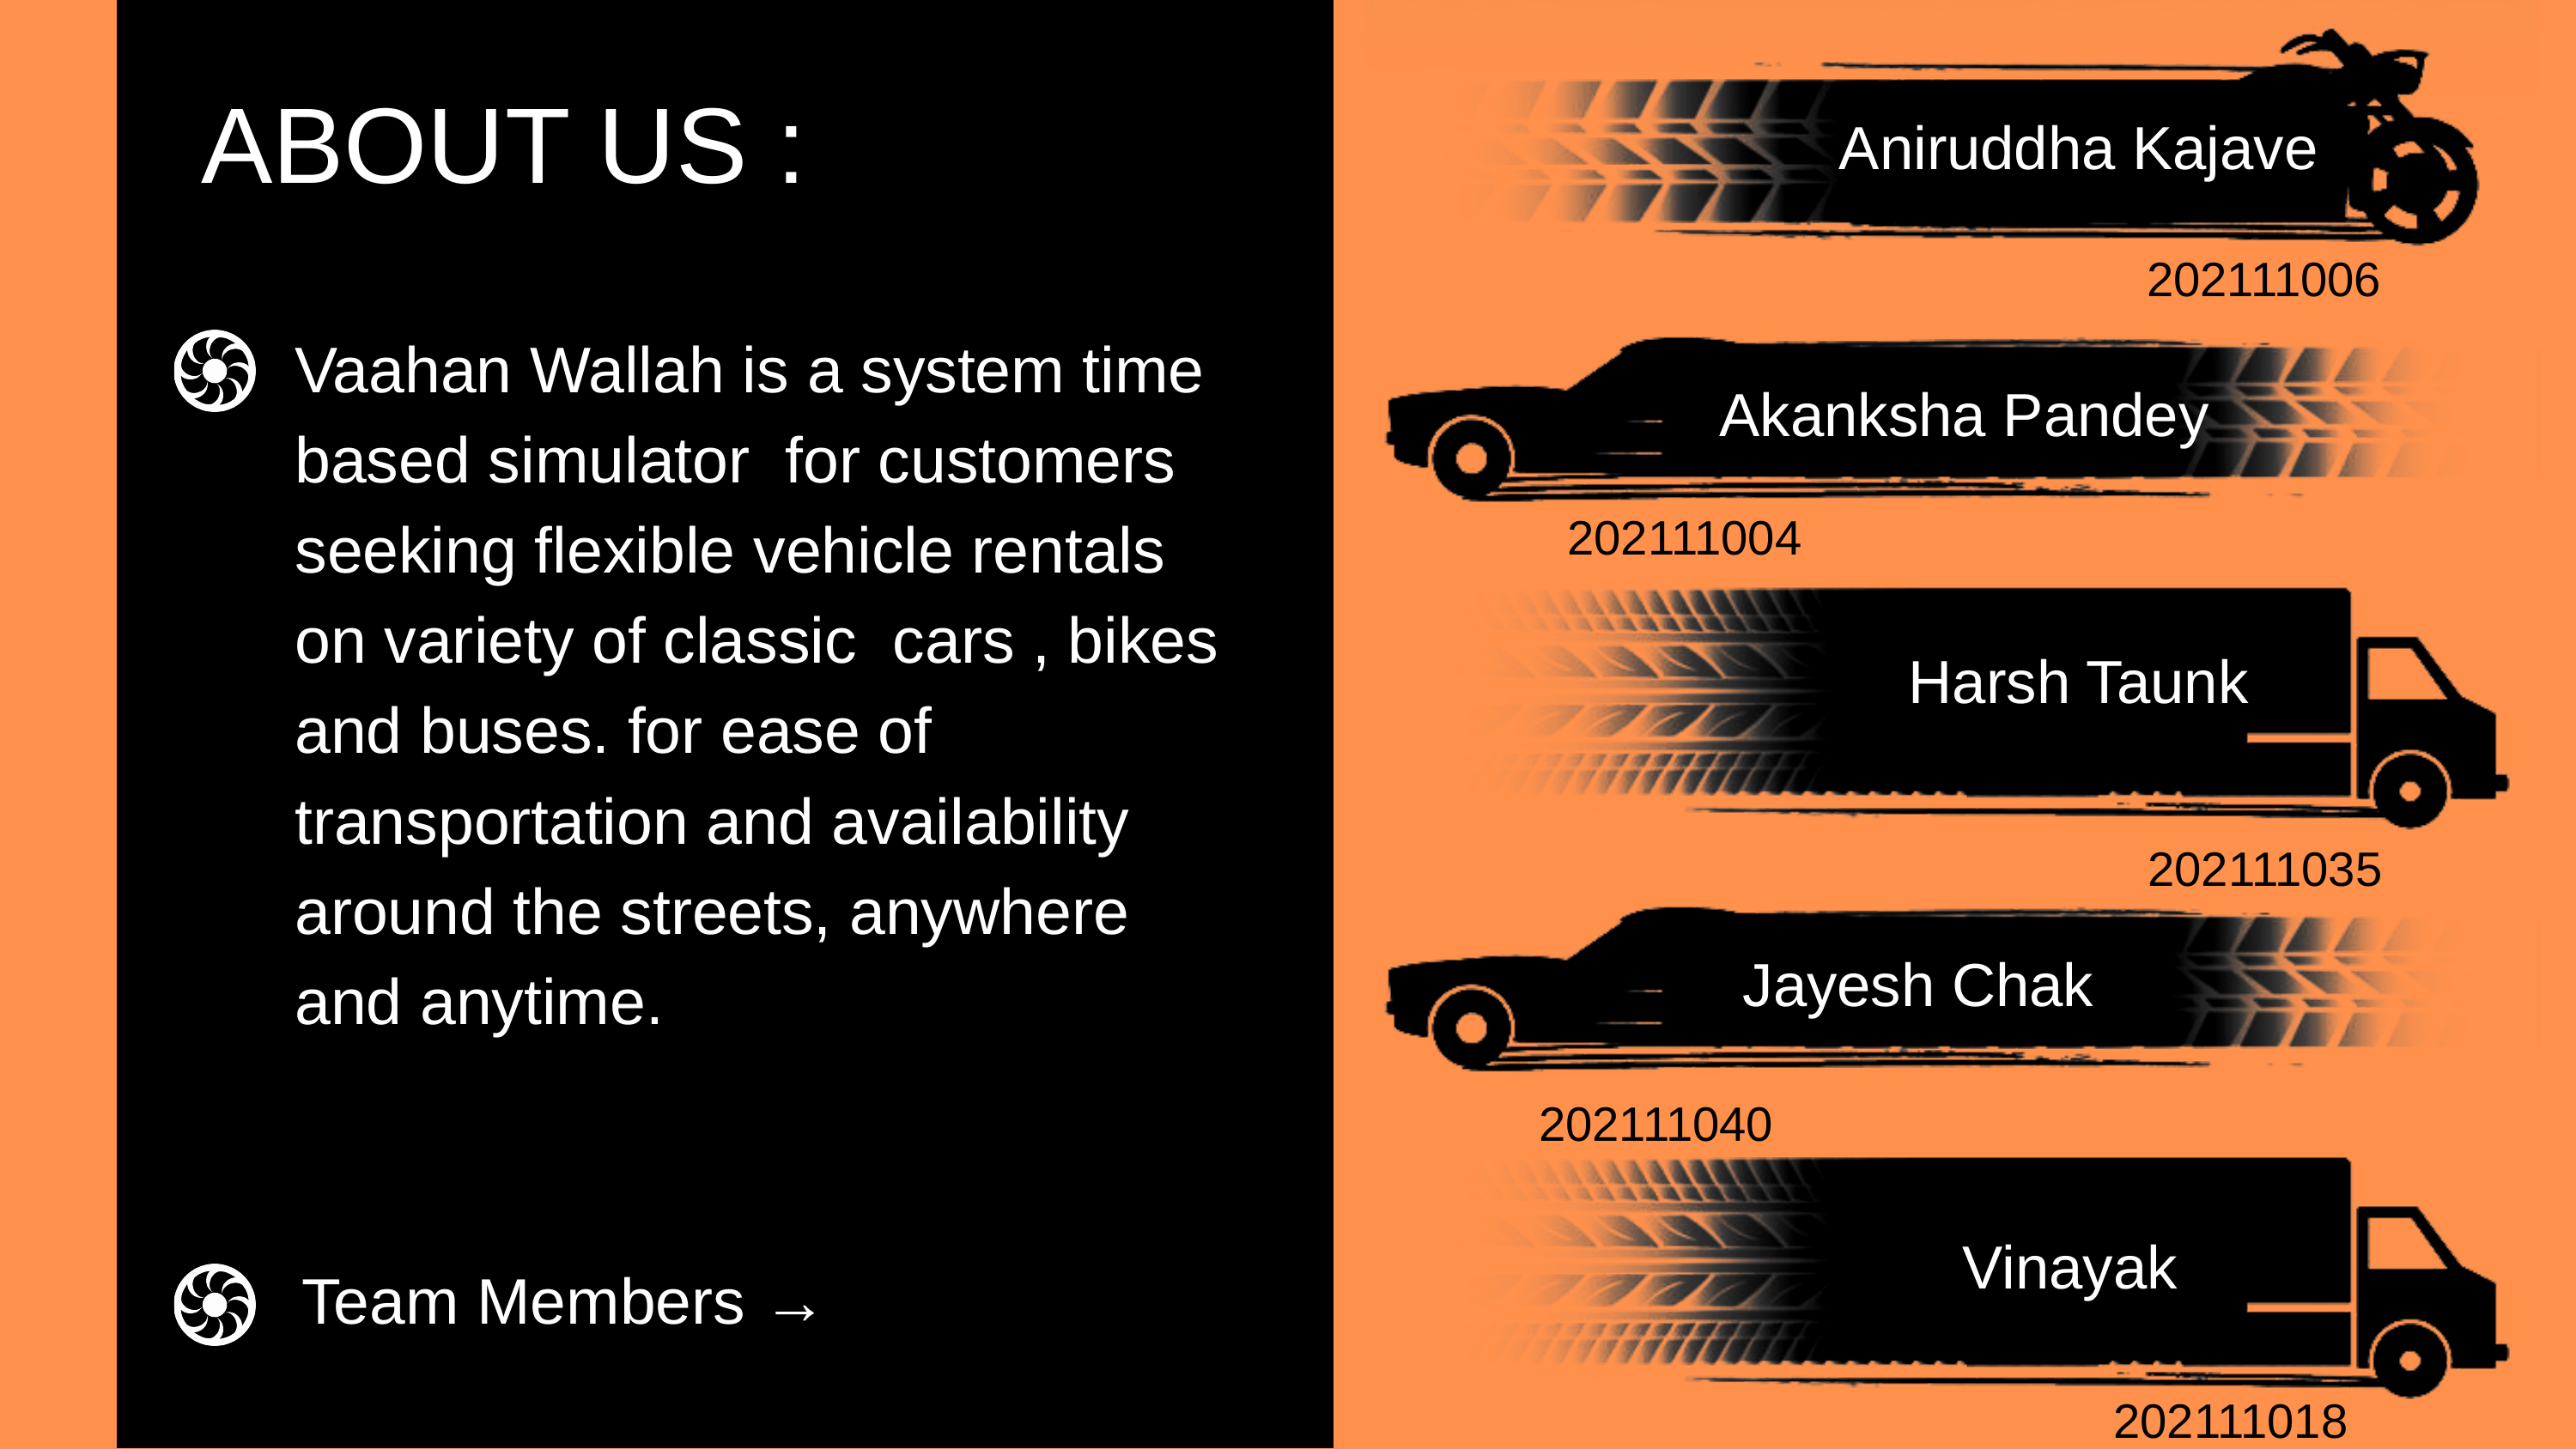

ABOUT US :
Aniruddha Kajave
202111006
Vaahan Wallah is a system time based simulator  for customers seeking flexible vehicle rentals on variety of classic  cars , bikes and buses. for ease of transportation and availability around the streets, anywhere and anytime.

Akanksha Pandey
202111004
Harsh Taunk
202111035
Jayesh Chak
202111040
Vinayak
Team Members →

202111018